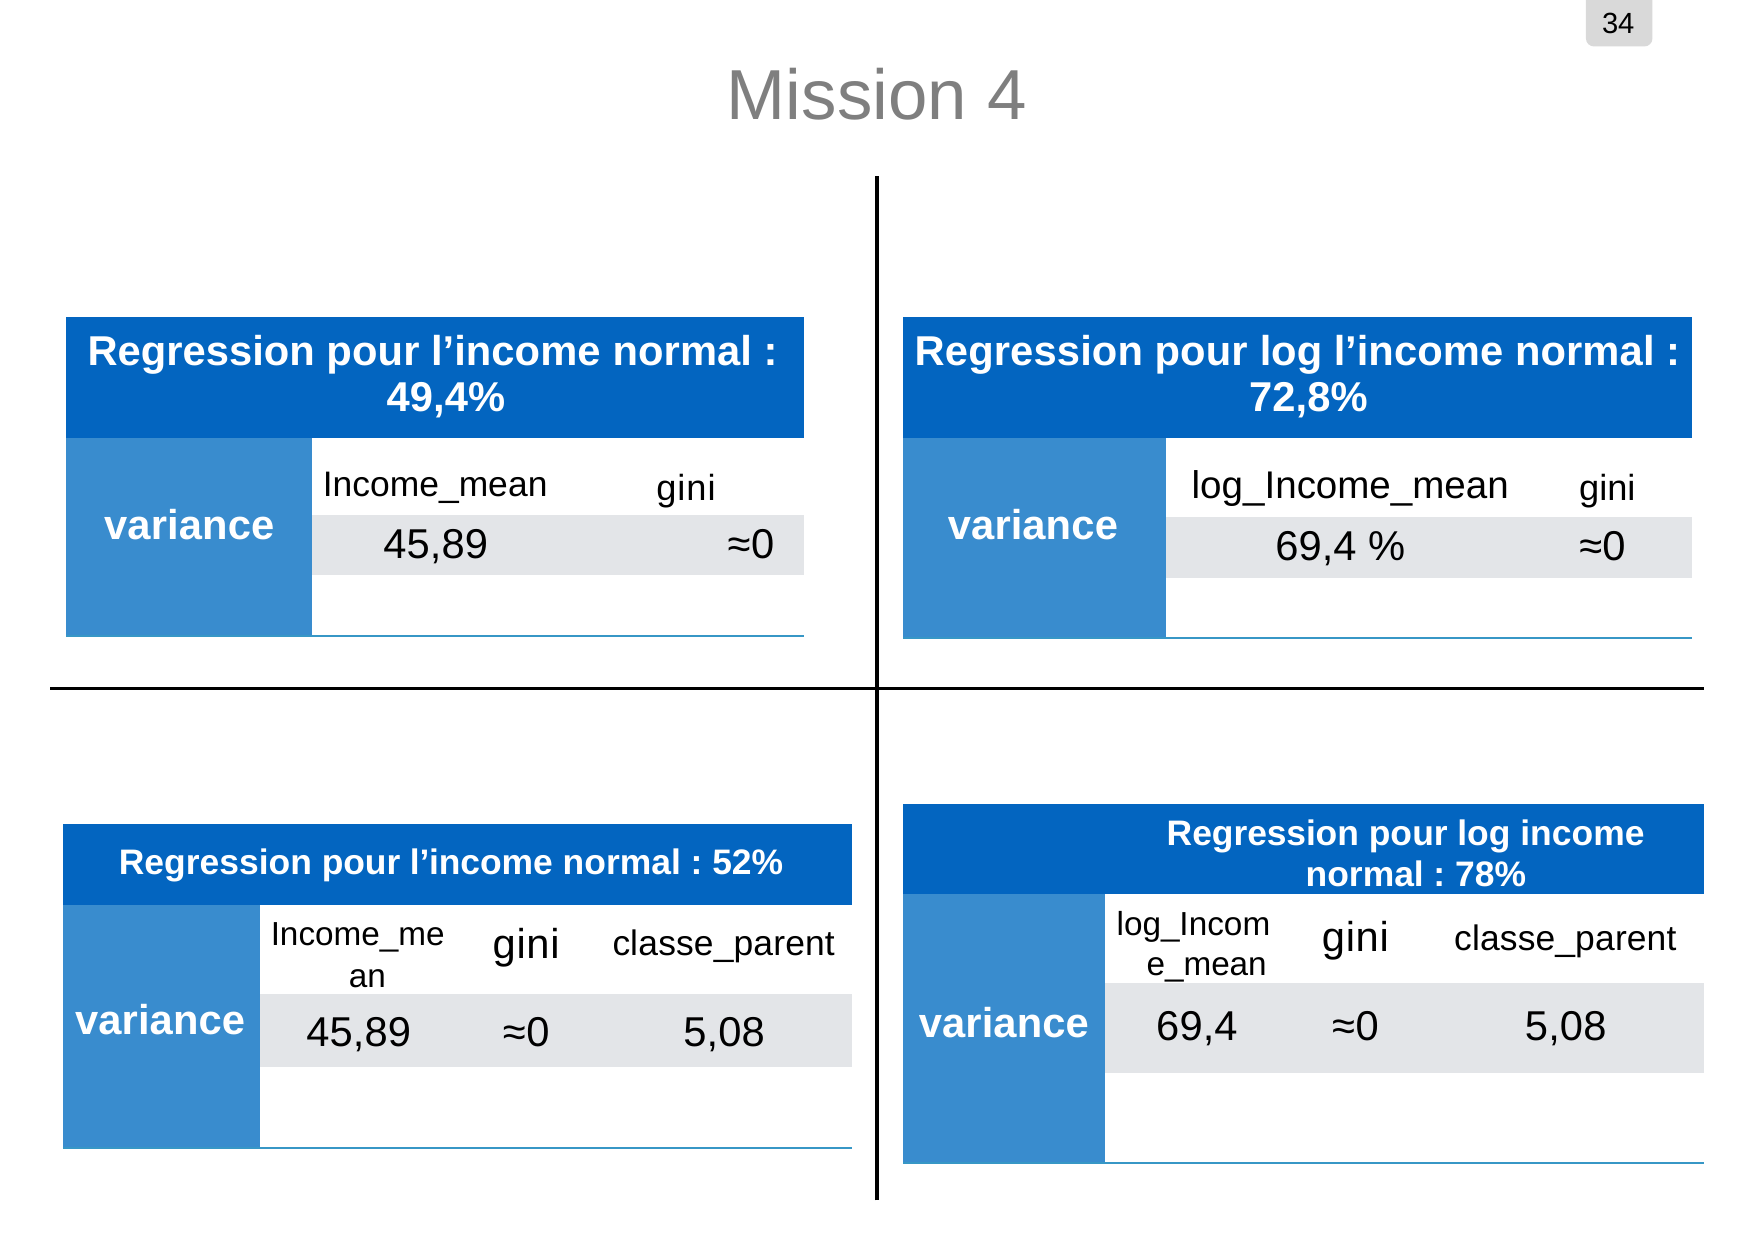

34
# Mission 4

| Regression pour l’income normal : 49,4% |  |
| --- | --- |
| variance | Income\_mean gini |
|  | 45,89 ≈0 |
|  |  |
| Regression pour log l’income normal : 72,8% |  |
| --- | --- |
| variance | log\_Income\_mean gini |
|  | 69,4 % ≈0 |
|  |  |

| Regression pour log income normal : 78% |  |  |  |
| --- | --- | --- | --- |
| variance | log\_Incom e\_mean | gini | classe\_parent |
|  | 69,4 | ≈0 | 5,08 |
|  |  |  |  |
| Regression pour l’income normal : 52% |  |  |  |
| --- | --- | --- | --- |
| variance | Income\_me an | gini | classe\_parent |
|  | 45,89 | ≈0 | 5,08 |
|  |  |  |  |